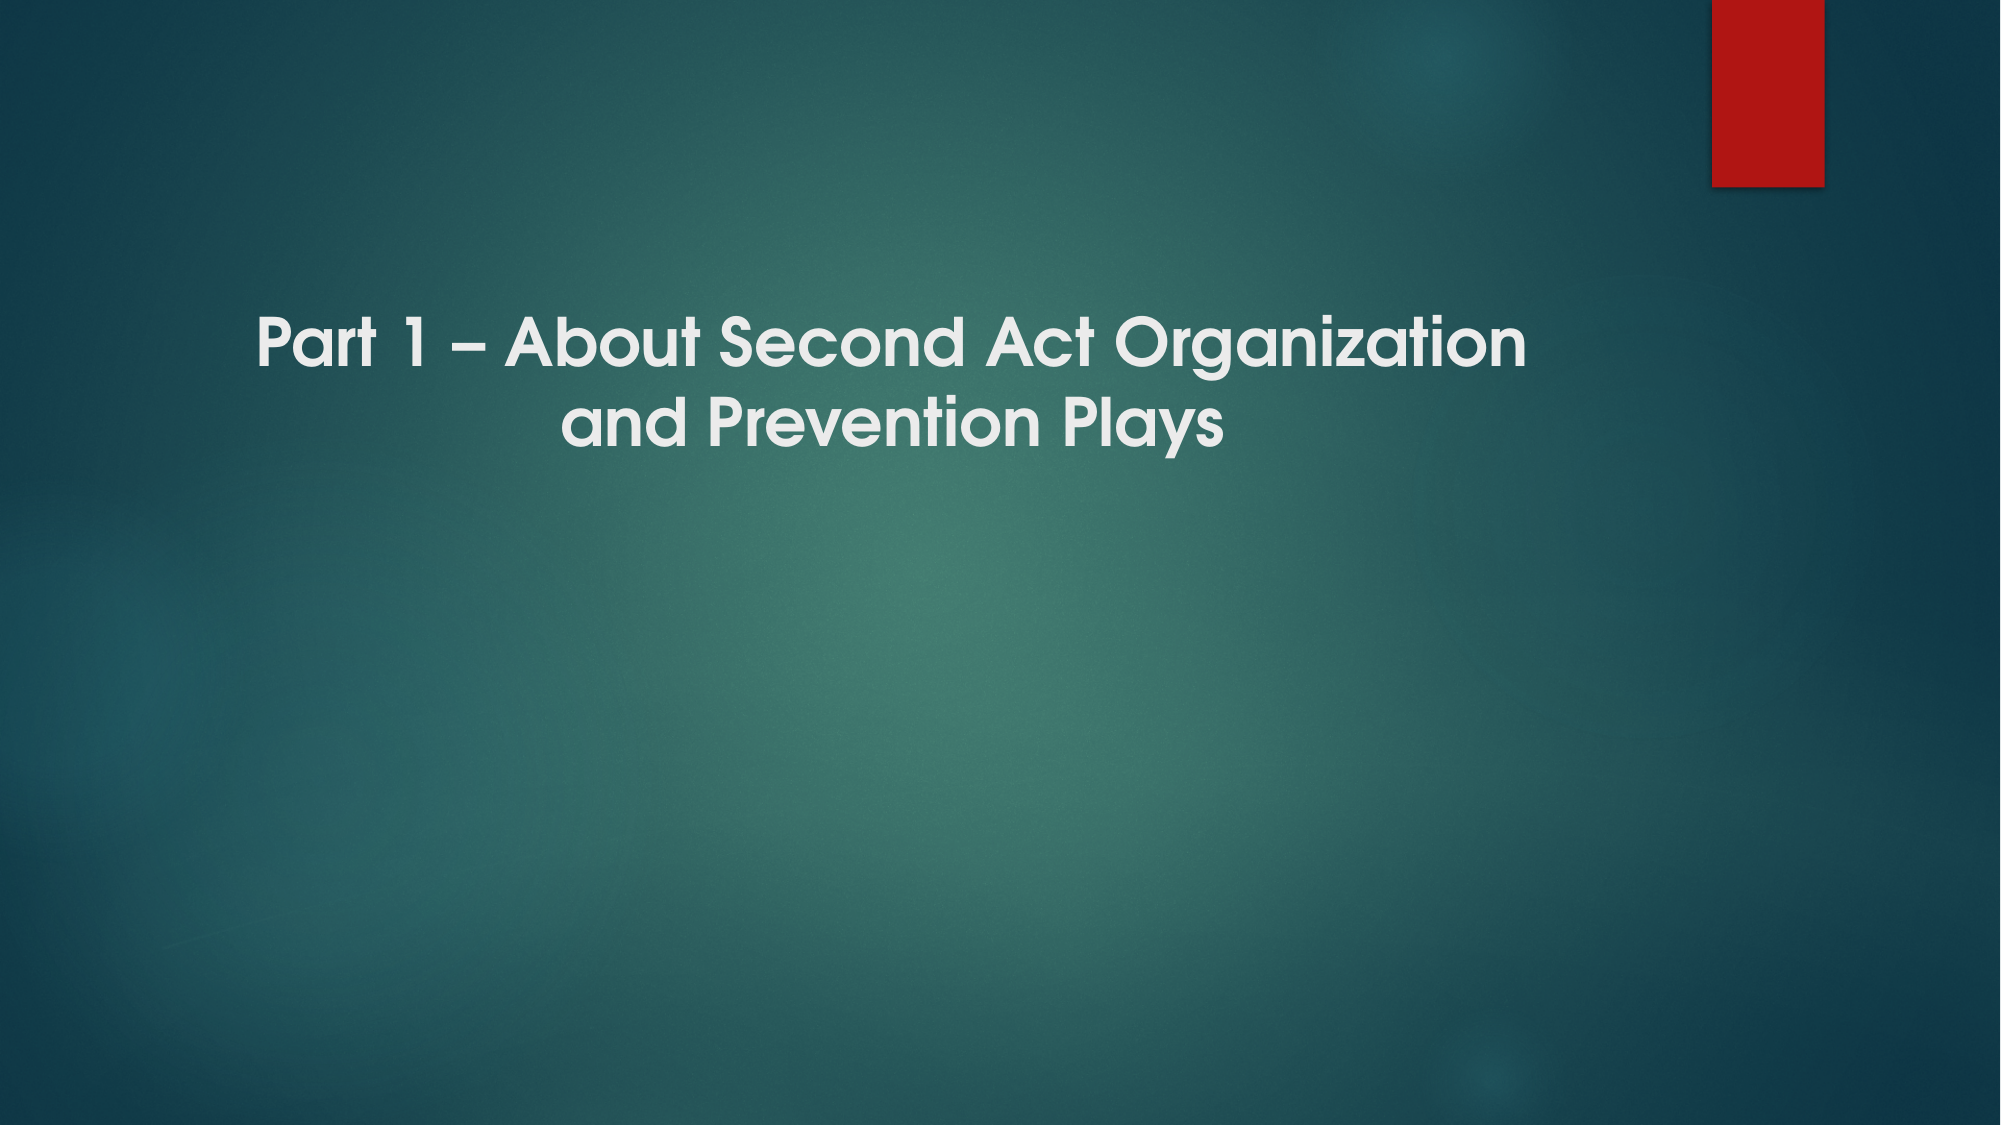

# Part 1 – About Second Act Organization and Prevention Plays